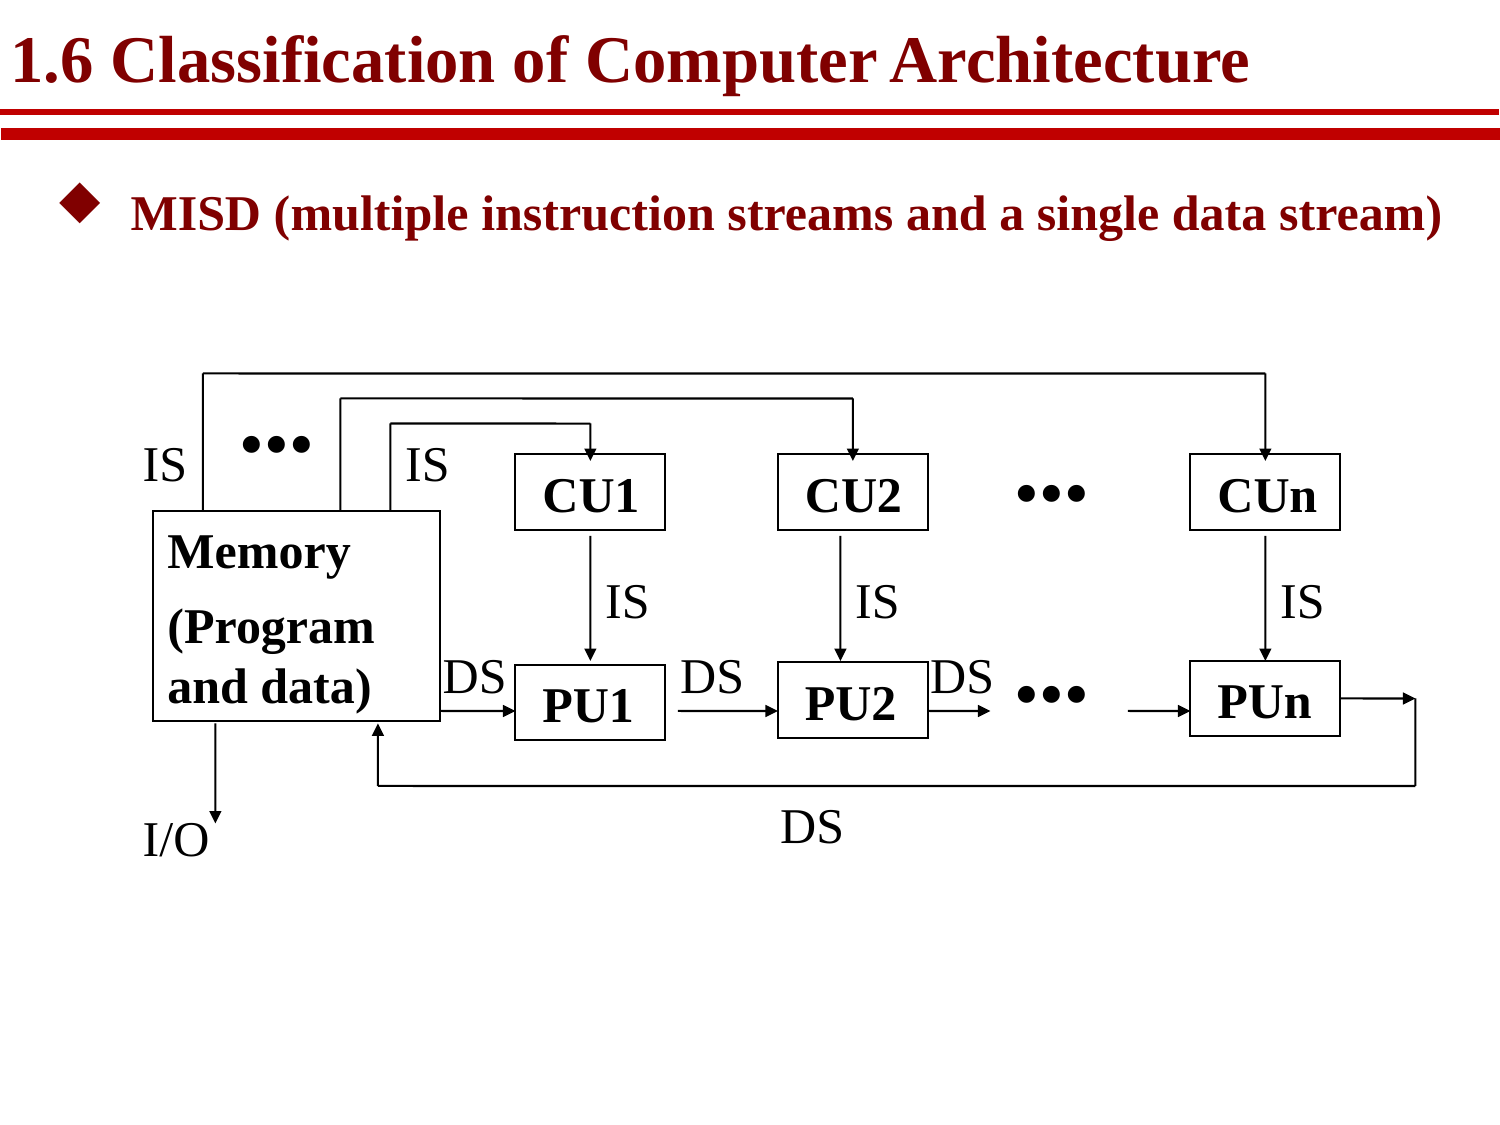

# 1.6 Classification of Computer Architecture
MISD (multiple instruction streams and a single data stream)

•
•
•
IS

IS

 CU1
 CU2
 CUn
•
•
•
Memory
(Program and data)

IS
IS
IS
DS
DS
DS
•
•
•
 PUn
 PU2
 PU1

DS
I/O